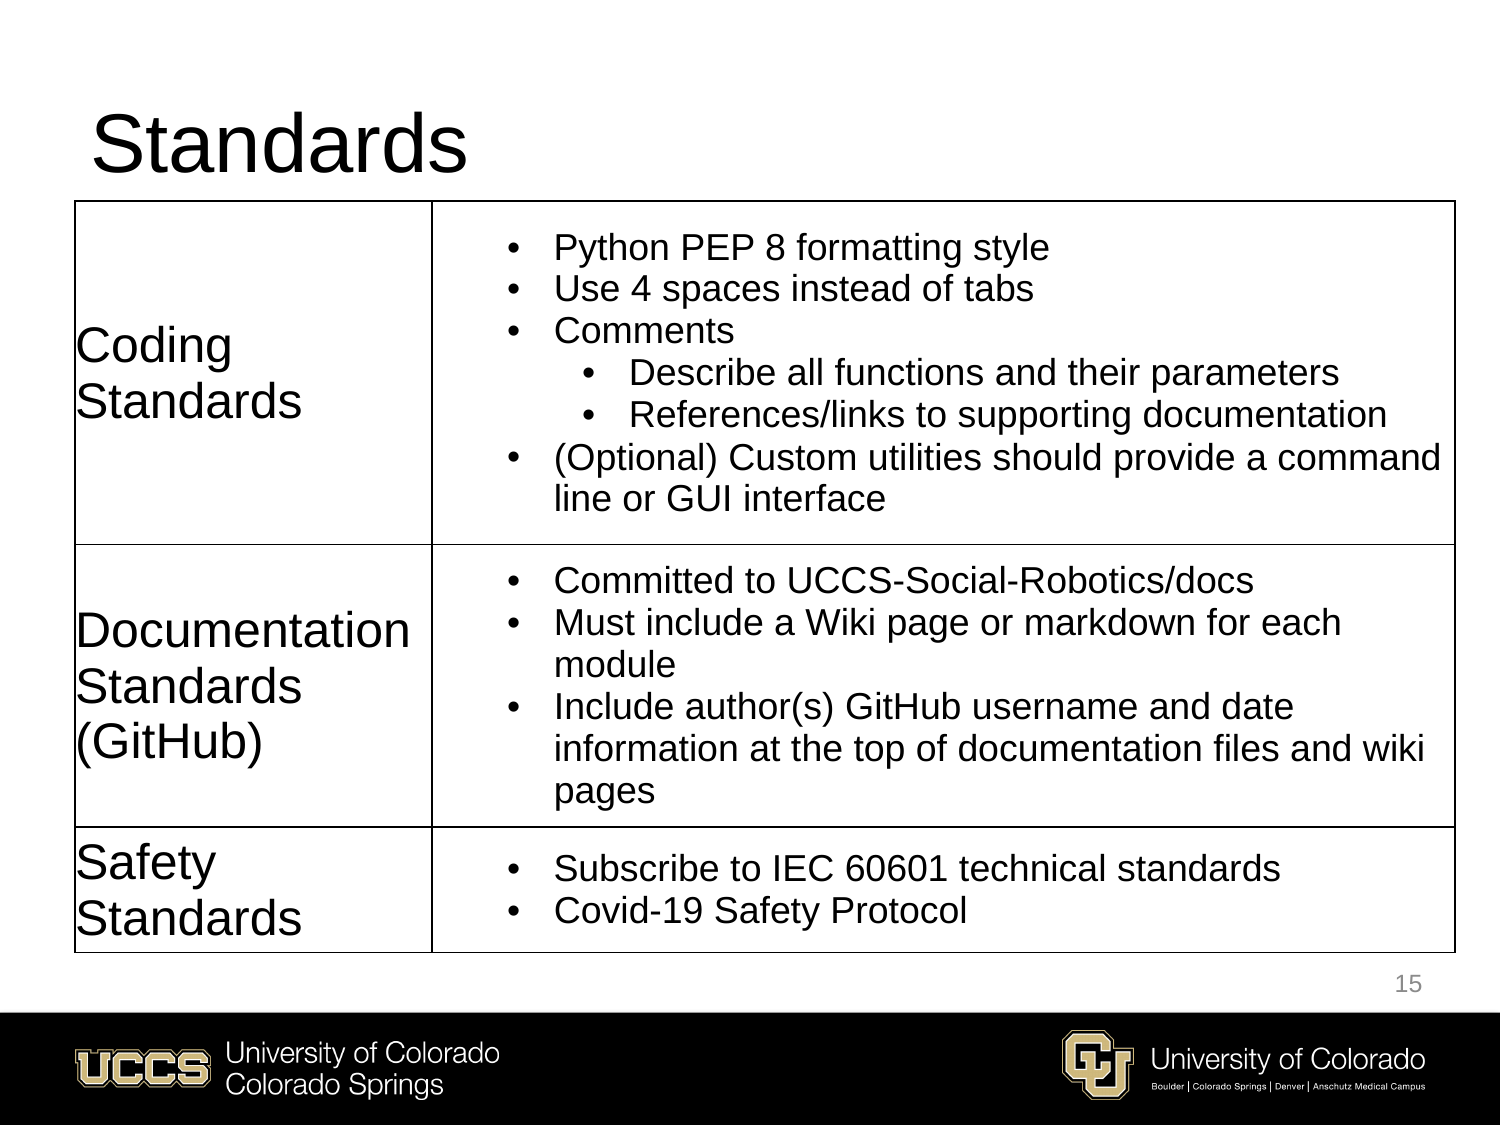

# Standards
| Coding Standards | Python PEP 8 formatting style Use 4 spaces instead of tabs Comments Describe all functions and their parameters References/links to supporting documentation (Optional) Custom utilities should provide a command line or GUI interface |
| --- | --- |
| Documentation Standards (GitHub) | Committed to UCCS-Social-Robotics/docs Must include a Wiki page or markdown for each module Include author(s) GitHub username and date information at the top of documentation files and wiki pages |
| Safety Standards | Subscribe to IEC 60601 technical standards Covid-19 Safety Protocol |

15